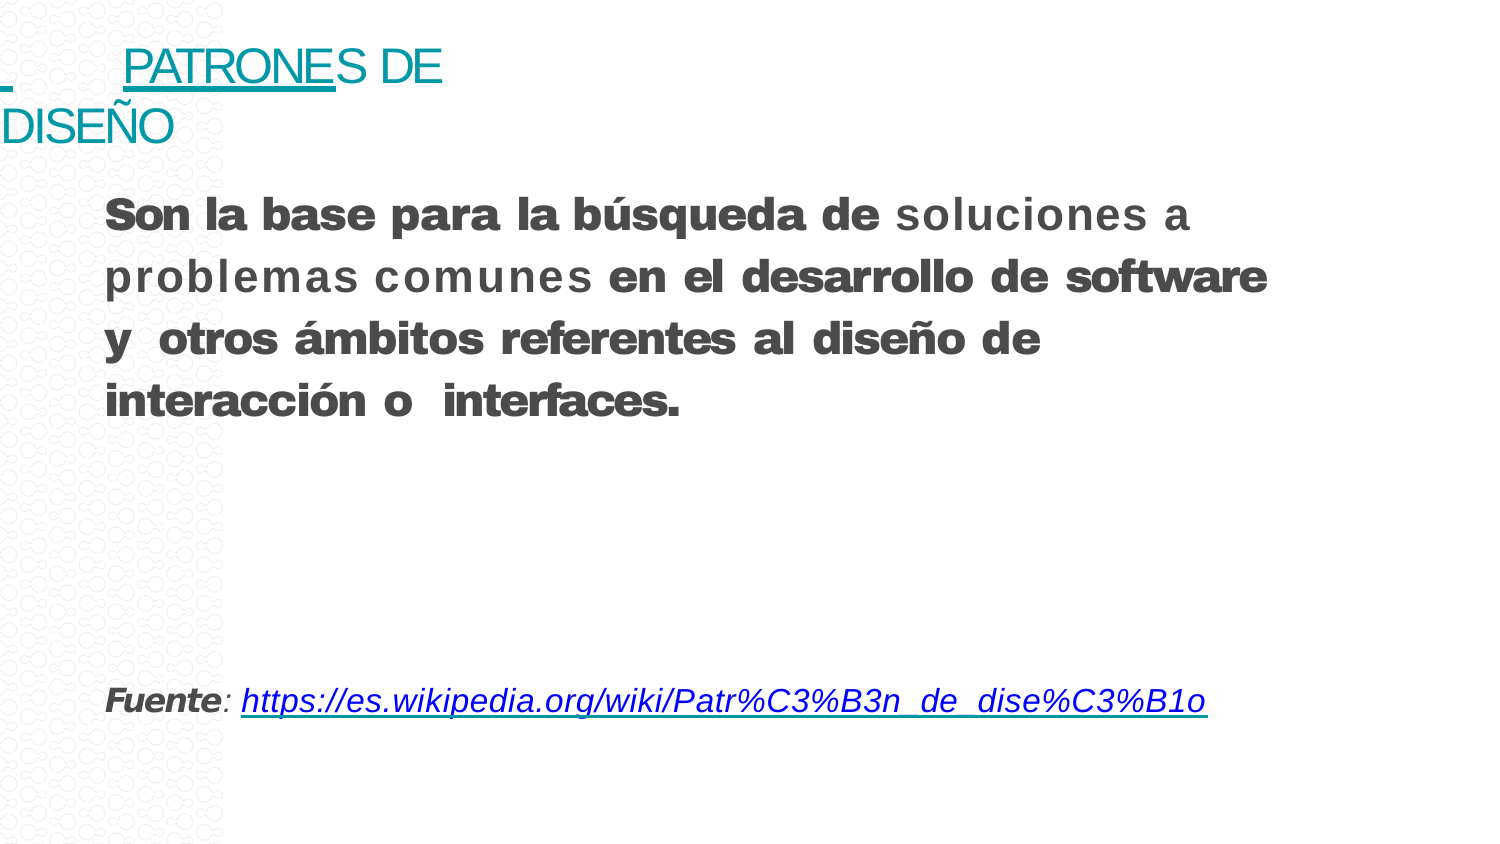

# PATRONES DE DISEÑO
Son la base para la búsqueda de soluciones a  problemas comunes en el desarrollo de software y  otros ámbitos referentes al diseño de interacción o  interfaces.
Fuente: https://es.wikipedia.org/wiki/Patr%C3%B3n_de_dise%C3%B1o